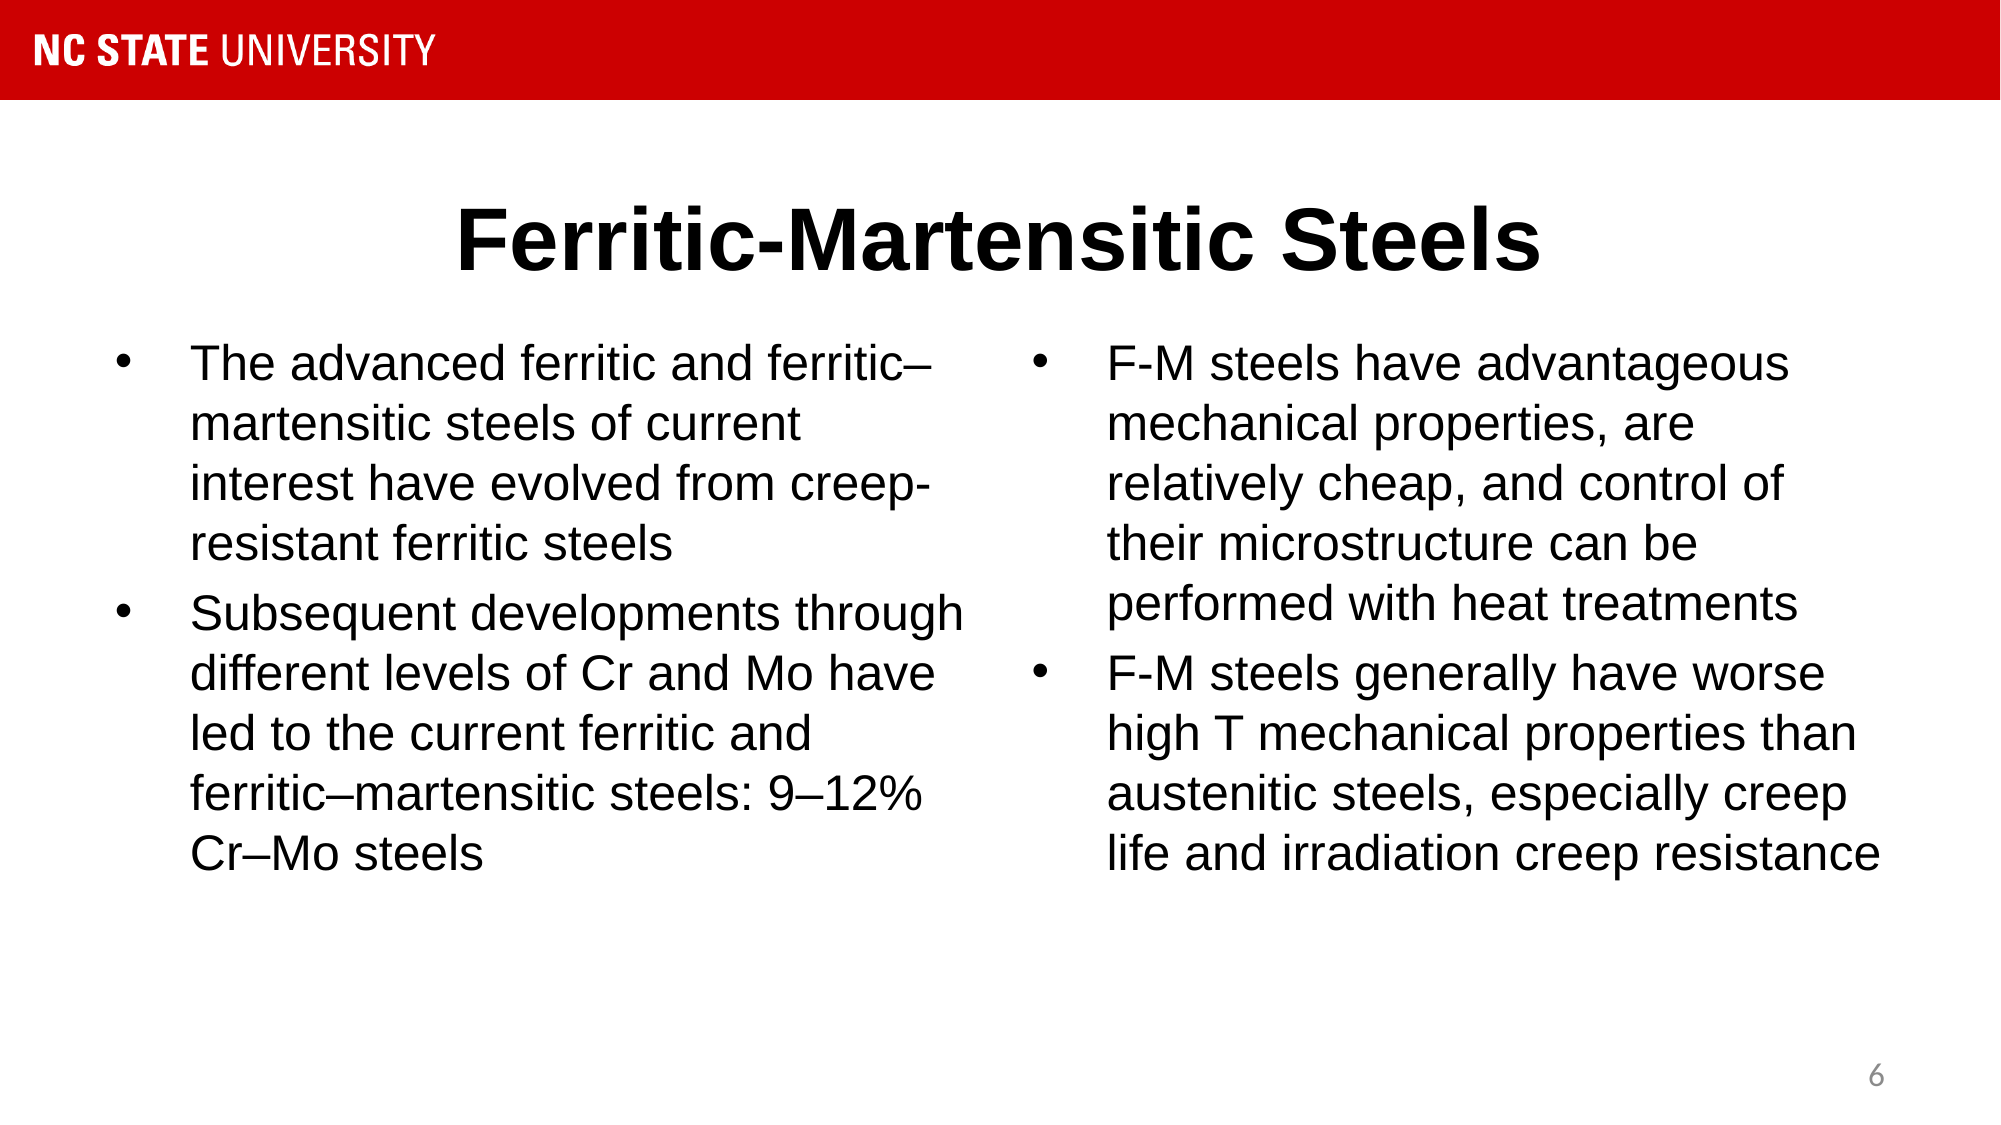

# Ferritic-Martensitic Steels
The advanced ferritic and ferritic–martensitic steels of current interest have evolved from creep-resistant ferritic steels
Subsequent developments through different levels of Cr and Mo have led to the current ferritic and ferritic–martensitic steels: 9–12% Cr–Mo steels

F-M steels have advantageous mechanical properties, are relatively cheap, and control of their microstructure can be performed with heat treatments
F-M steels generally have worse high T mechanical properties than austenitic steels, especially creep life and irradiation creep resistance

6